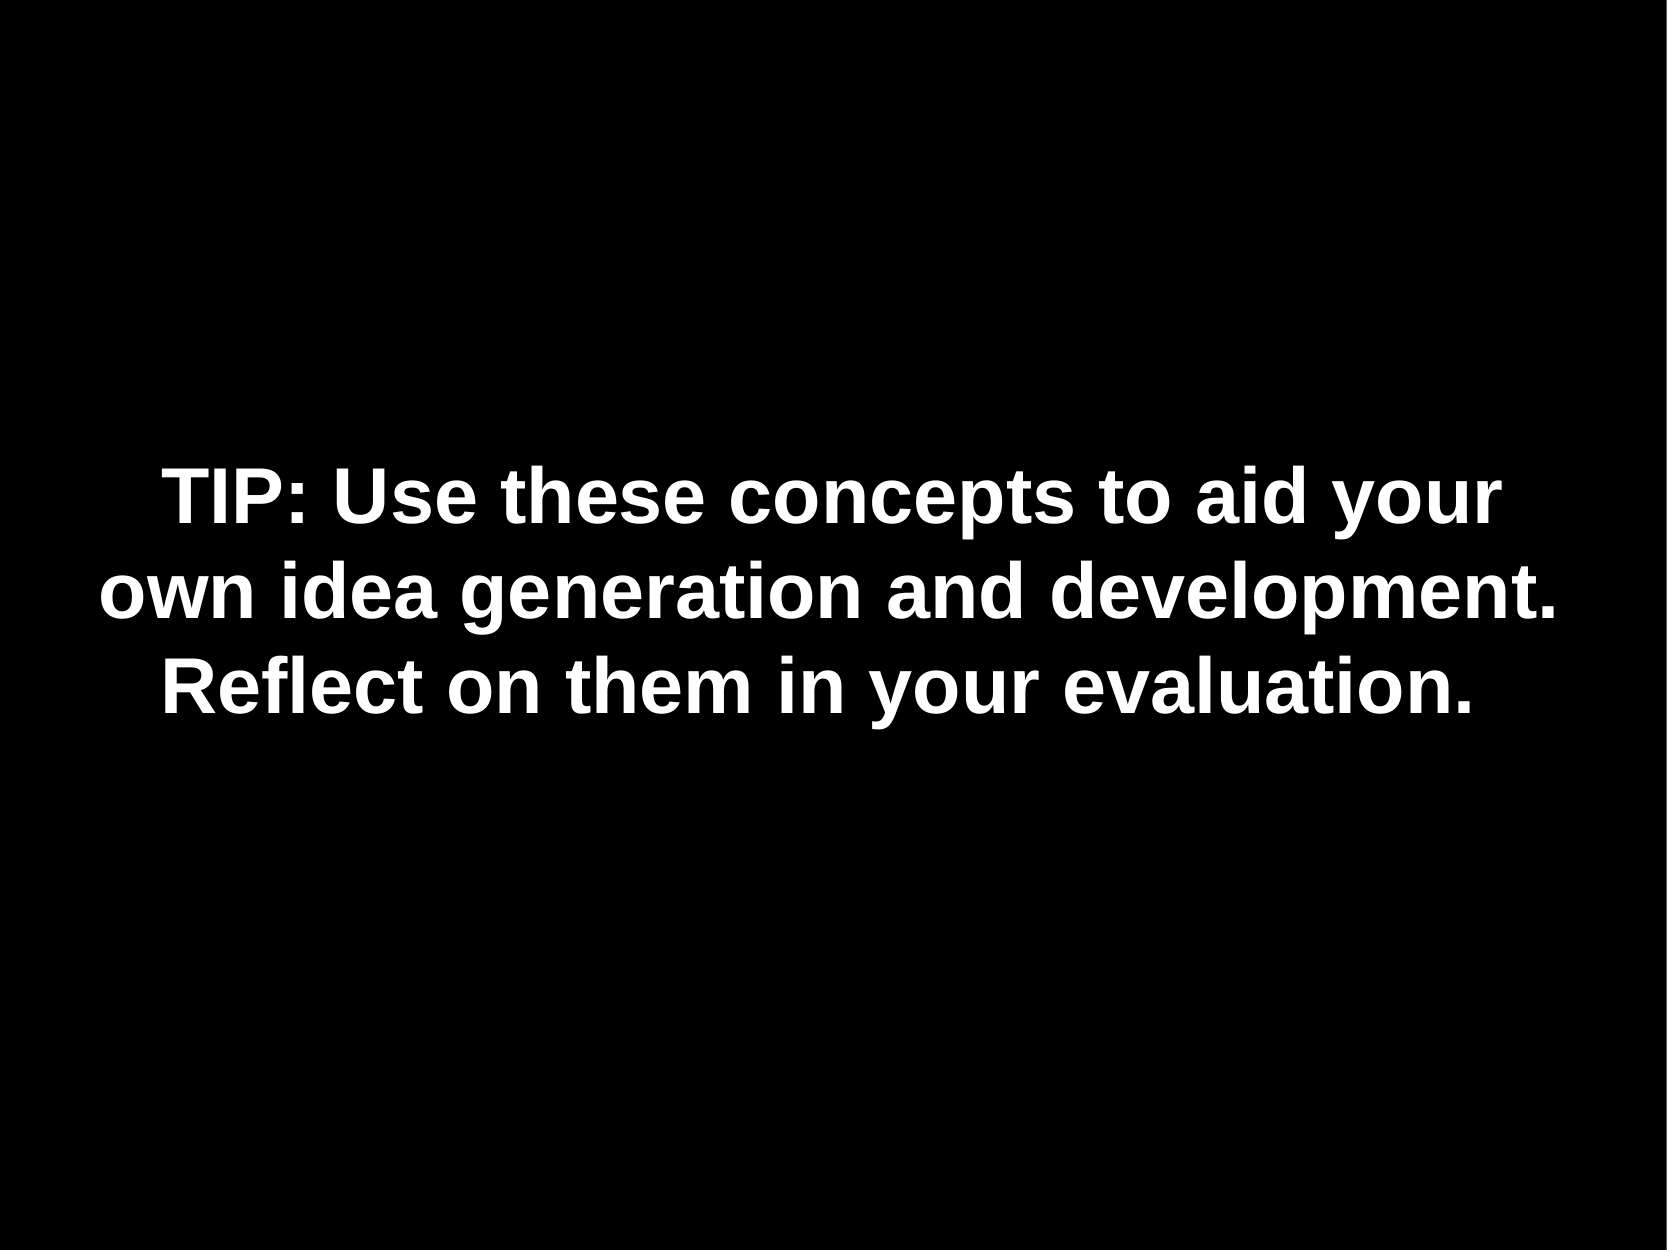

#
TIP: Use these concepts to aid your own idea generation and development. Reflect on them in your evaluation.